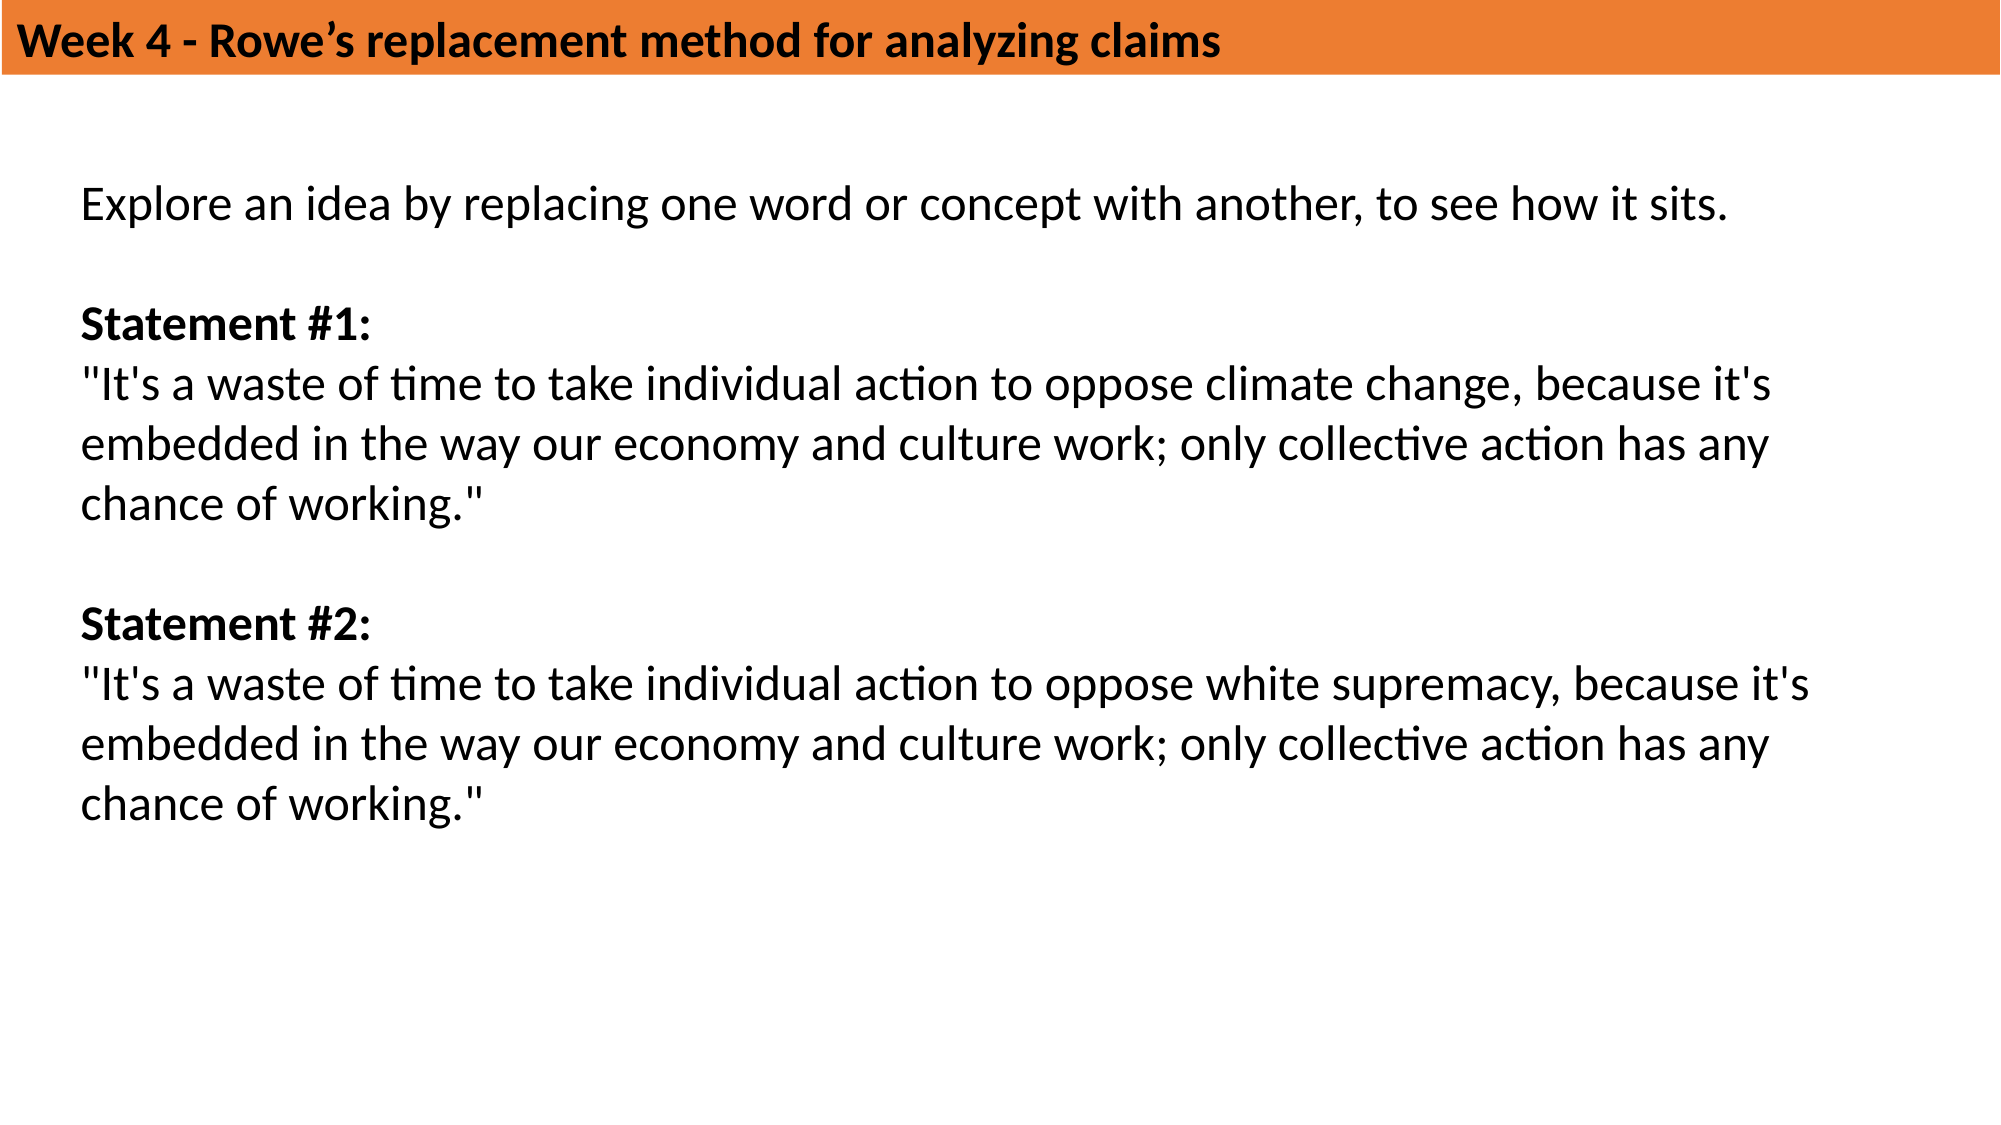

Week 4 - Rowe’s replacement method for analyzing claims
Explore an idea by replacing one word or concept with another, to see how it sits.

Statement #1:
"It's a waste of time to take individual action to oppose climate change, because it's embedded in the way our economy and culture work; only collective action has any chance of working."

Statement #2:
"It's a waste of time to take individual action to oppose white supremacy, because it's embedded in the way our economy and culture work; only collective action has any chance of working."